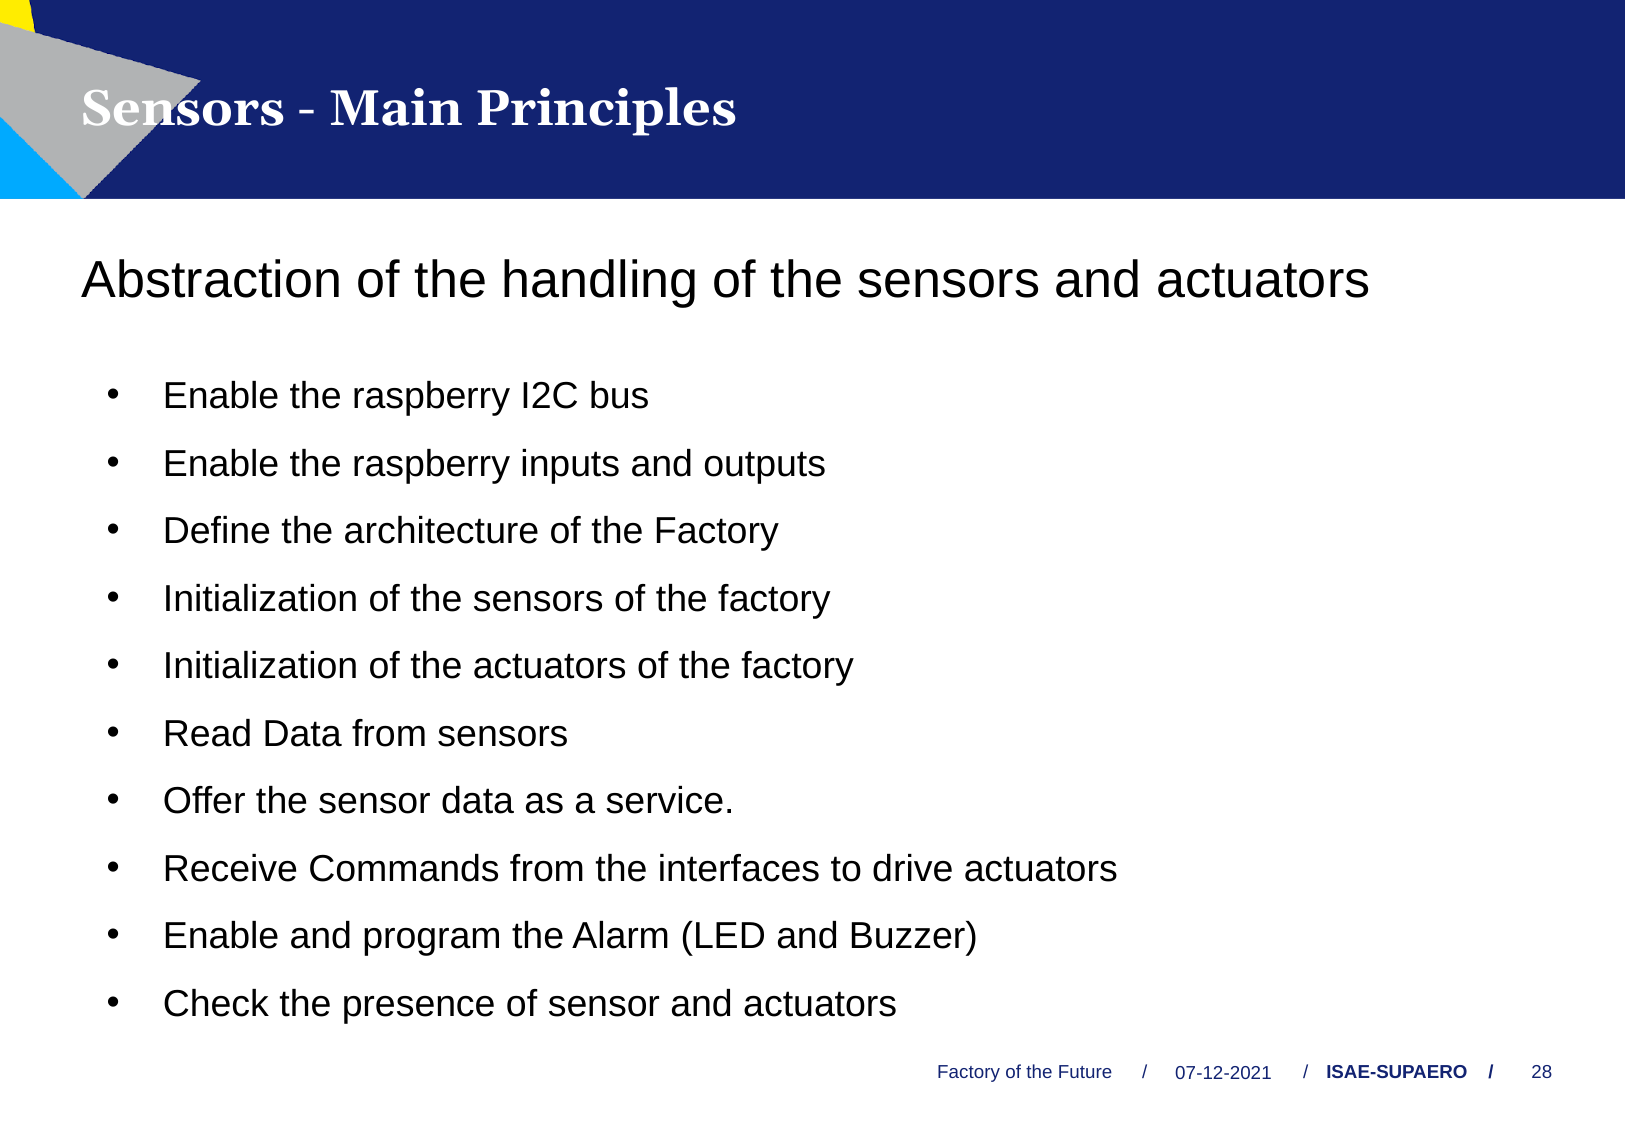

Sensors - Main Principles
Abstraction of the handling of the sensors and actuators
Enable the raspberry I2C bus
Enable the raspberry inputs and outputs
Define the architecture of the Factory
Initialization of the sensors of the factory
Initialization of the actuators of the factory
Read Data from sensors
Offer the sensor data as a service.
Receive Commands from the interfaces to drive actuators
Enable and program the Alarm (LED and Buzzer)
Check the presence of sensor and actuators

Factory of the Future

/
/
07-12-2021